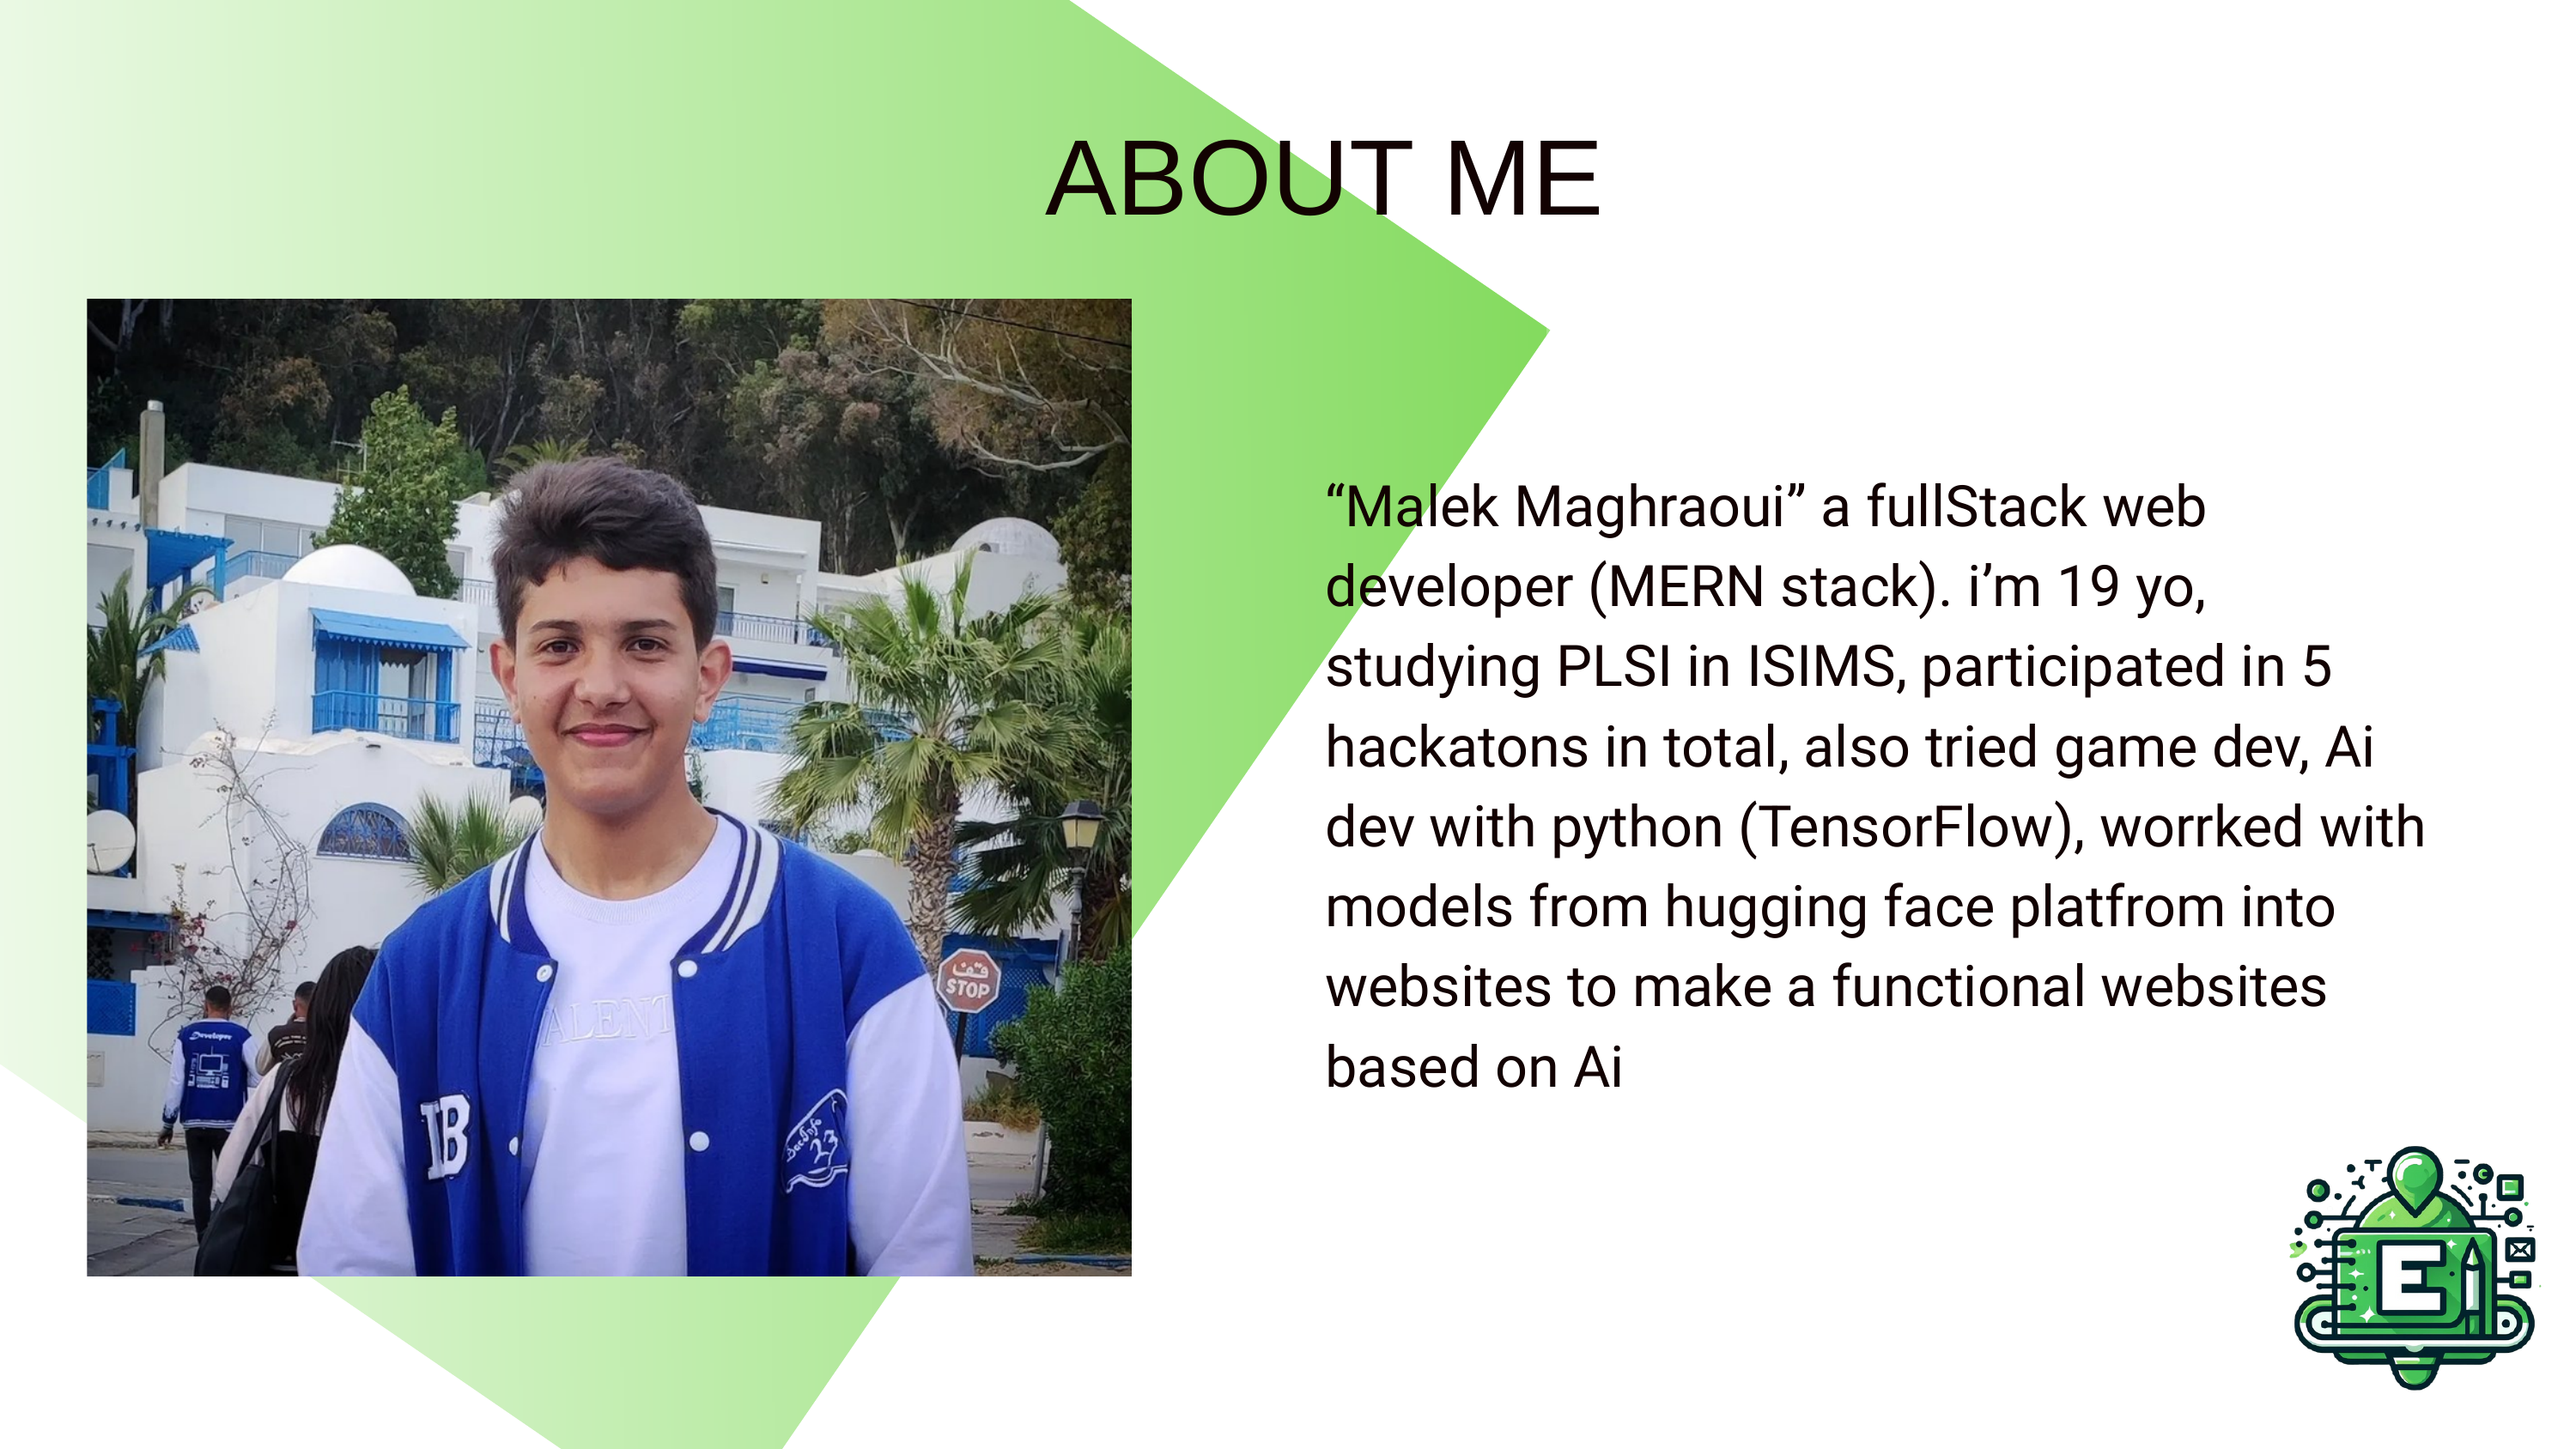

ABOUT ME

“Malek Maghraoui” a fullStack web developer (MERN stack). i’m 19 yo, studying PLSI in ISIMS, participated in 5 hackatons in total, also tried game dev, Ai dev with python (TensorFlow), worrked with models from hugging face platfrom into websites to make a functional websites based on Ai